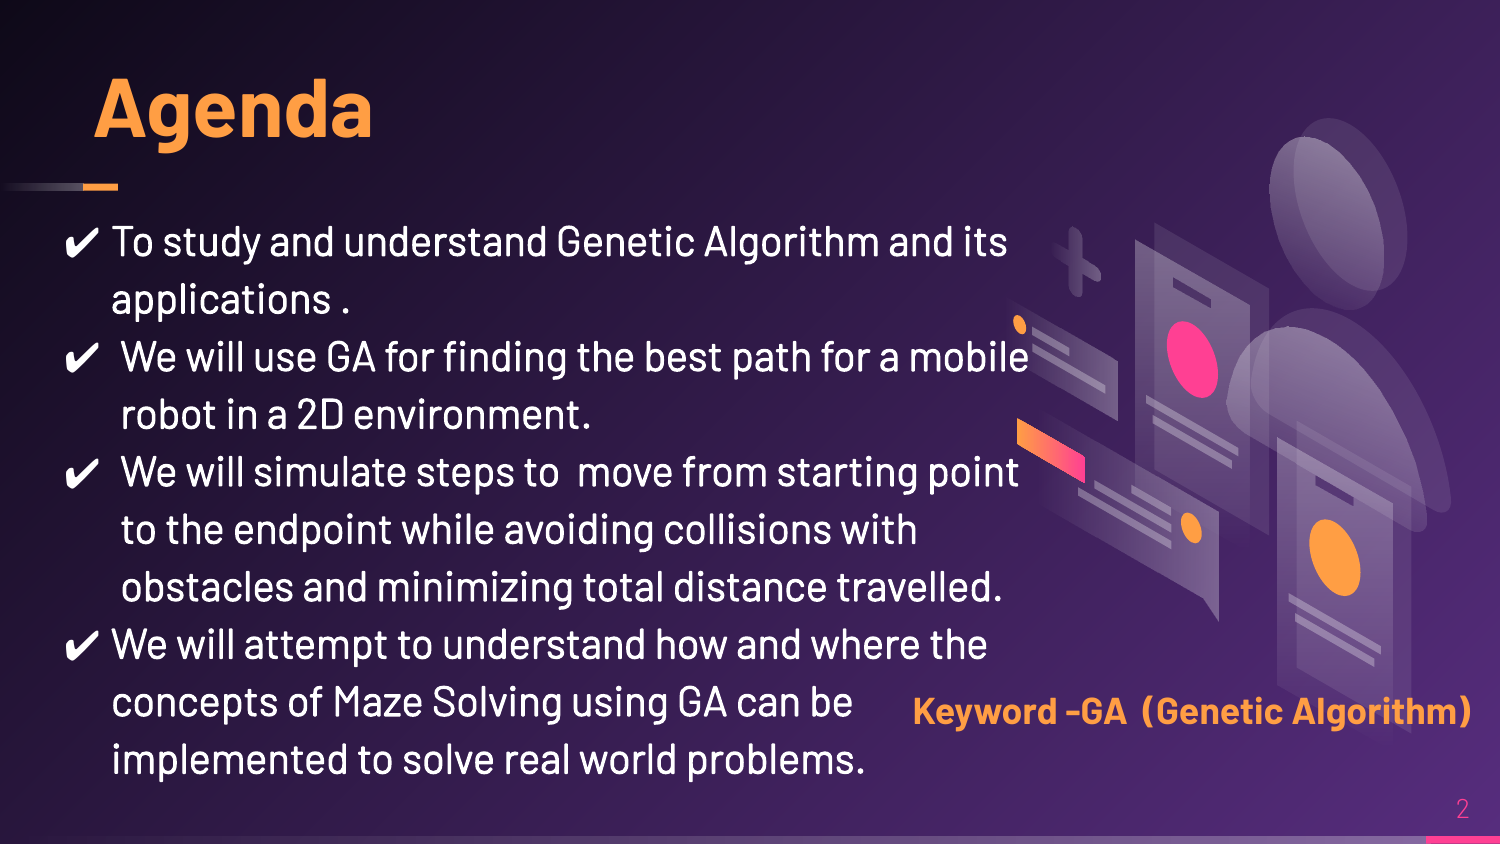

# Agenda

To study and understand Genetic Algorithm and its applications .
We will use GA for finding the best path for a mobile robot in a 2D environment.
We will simulate steps to  move from starting point to the endpoint while avoiding collisions with obstacles and minimizing total distance travelled.
We will attempt to understand how and where the concepts of Maze Solving using GA can be implemented to solve real world problems.
Keyword -GA  (Genetic Algorithm)
2